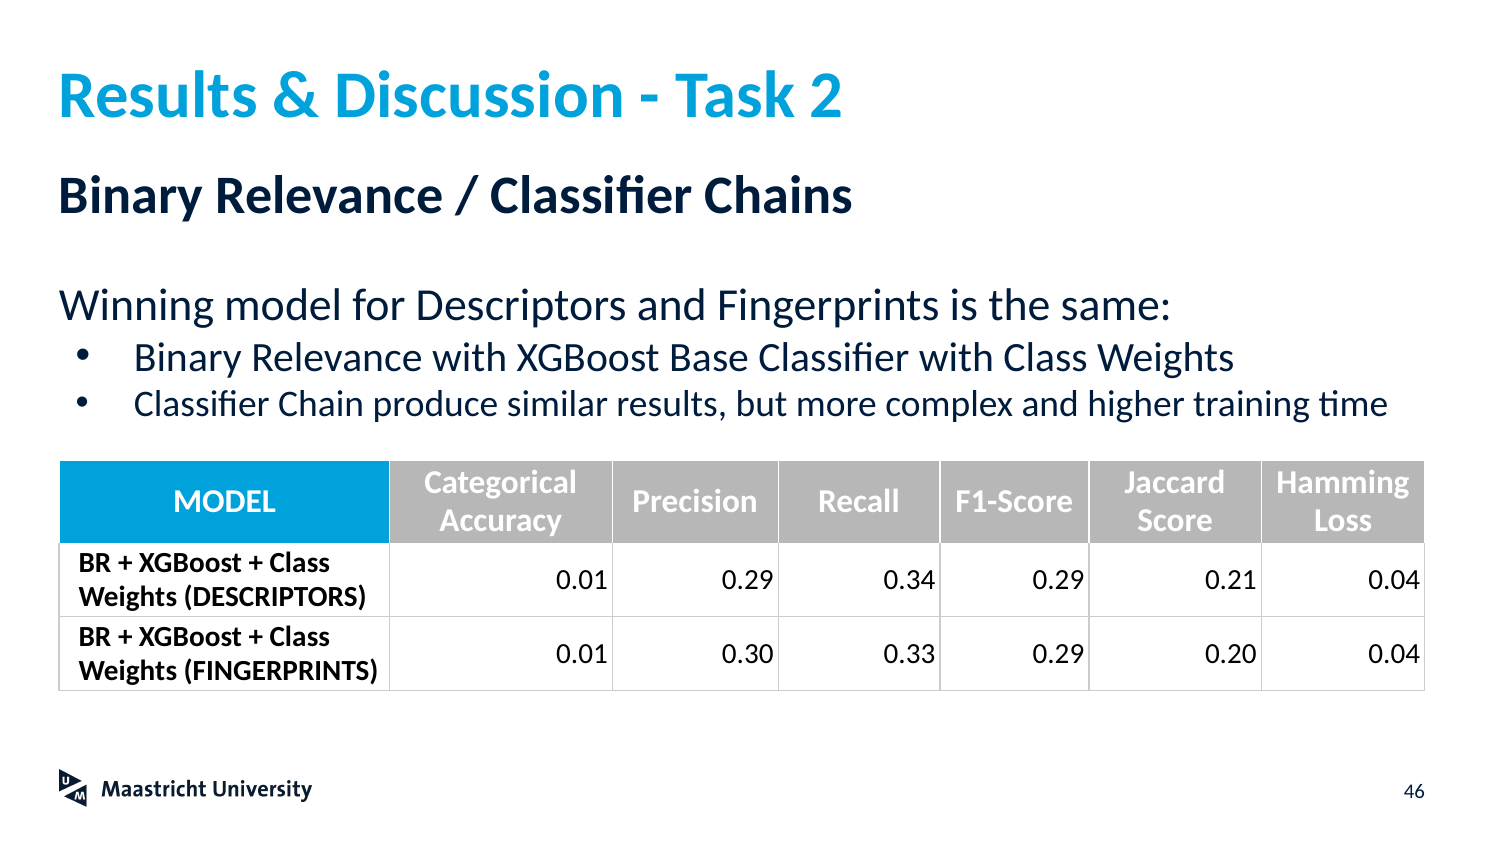

# Results & Discussion - Task 2
Binary Relevance / Classifier Chains

Winning model for Descriptors and Fingerprints is the same:
Binary Relevance with XGBoost Base Classifier with Class Weights
Classifier Chain produce similar results, but more complex and higher training time
| MODEL | Categorical Accuracy | Precision | Recall | F1-Score | Jaccard Score | Hamming Loss |
| --- | --- | --- | --- | --- | --- | --- |
| BR + XGBoost + Class Weights (DESCRIPTORS) | 0.01 | 0.29 | 0.34 | 0.29 | 0.21 | 0.04 |
| BR + XGBoost + Class Weights (FINGERPRINTS) | 0.01 | 0.30 | 0.33 | 0.29 | 0.20 | 0.04 |
46